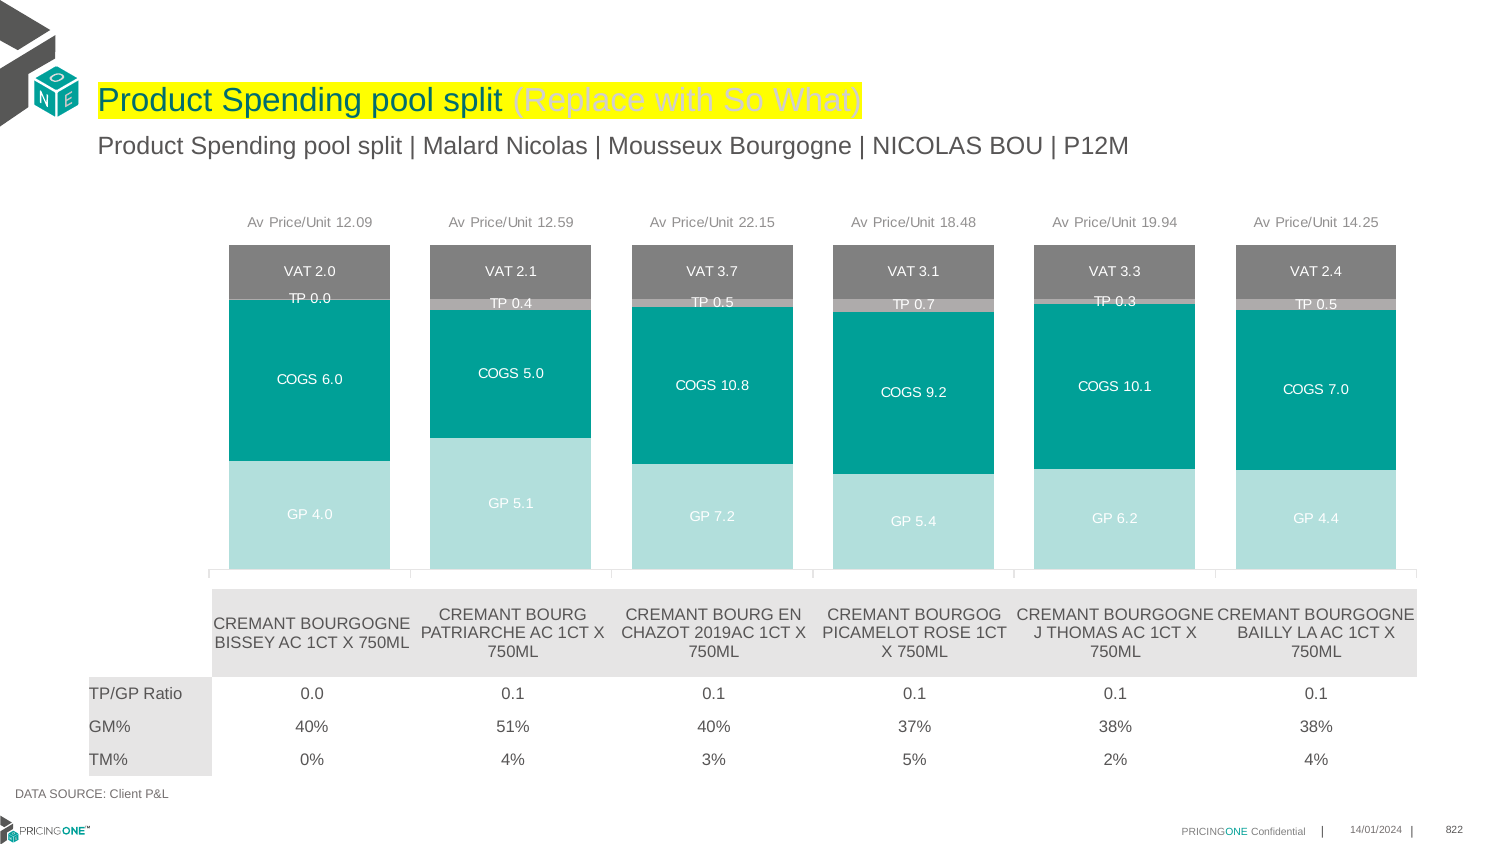

# Product Spending pool split (Replace with So What)
Product Spending pool split | Malard Nicolas | Mousseux Bourgogne | NICOLAS BOU | P12M

### Chart

| Category | GP | COGS | TP | VAT |
|---|---|---|---|---|
| Av Price/Unit 12.09 | 4.022969115044247 | 6.034424778761063 | 0.01635241887905714 | 2.014749262536873 |
| Av Price/Unit 12.59 | 5.112284729981377 | 4.9614612662942275 | 0.42124605834885465 | 2.099006828057106 |
| Av Price/Unit 22.15 | 7.166699999999999 | 10.75 | 0.5432673202614389 | 3.691993464052287 |
| Av Price/Unit 18.48 | 5.4367 | 9.229999999999999 | 0.7298517241379354 | 3.079310344827583 |
| Av Price/Unit 19.94 | 6.179999999999999 | 10.07 | 0.34027777777777857 | 3.318055555555554 |
| Av Price/Unit 14.25 | 4.379732919254659 | 7.009685093167701 | 0.4842879917184284 | 2.3747412008281557 |
|  | CREMANT BOURGOGNE BISSEY AC 1CT X 750ML | CREMANT BOURG PATRIARCHE AC 1CT X 750ML | CREMANT BOURG EN CHAZOT 2019AC 1CT X 750ML | CREMANT BOURGOG PICAMELOT ROSE 1CT X 750ML | CREMANT BOURGOGNE J THOMAS AC 1CT X 750ML | CREMANT BOURGOGNE BAILLY LA AC 1CT X 750ML |
| --- | --- | --- | --- | --- | --- | --- |
| TP/GP Ratio | 0.0 | 0.1 | 0.1 | 0.1 | 0.1 | 0.1 |
| GM% | 40% | 51% | 40% | 37% | 38% | 38% |
| TM% | 0% | 4% | 3% | 5% | 2% | 4% |
DATA SOURCE: Client P&L

14/01/2024
822